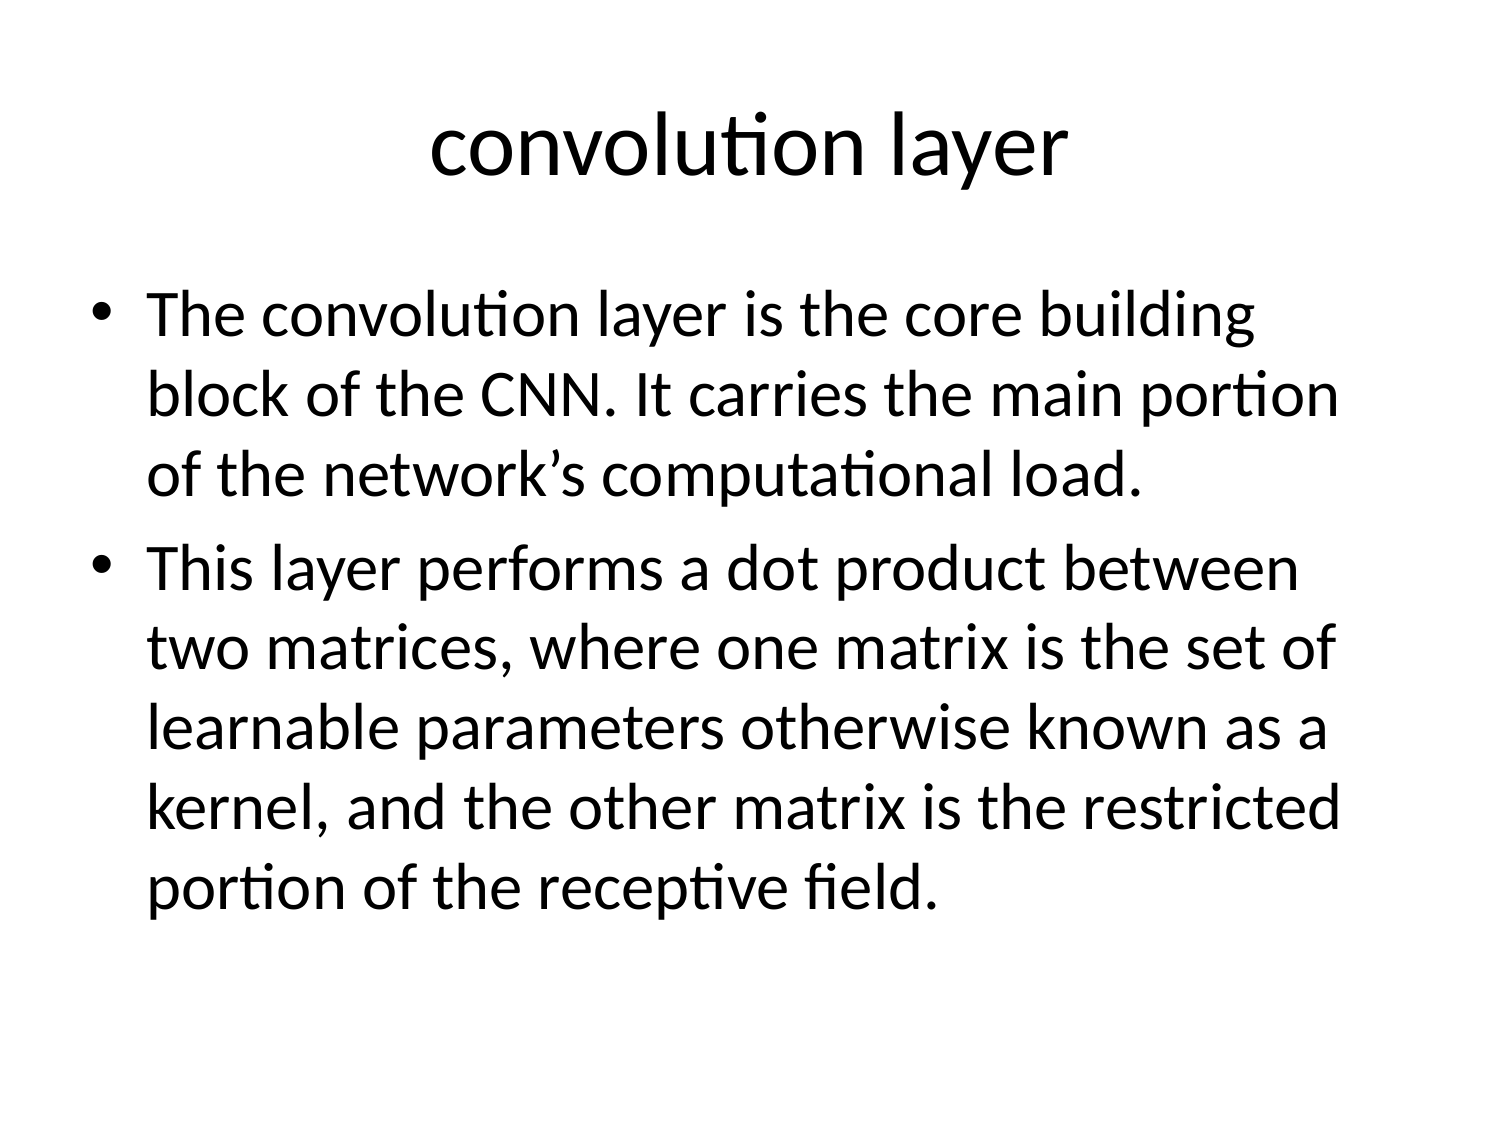

# convolution layer
The convolution layer is the core building block of the CNN. It carries the main portion of the network’s computational load.
This layer performs a dot product between two matrices, where one matrix is the set of learnable parameters otherwise known as a kernel, and the other matrix is the restricted portion of the receptive field.